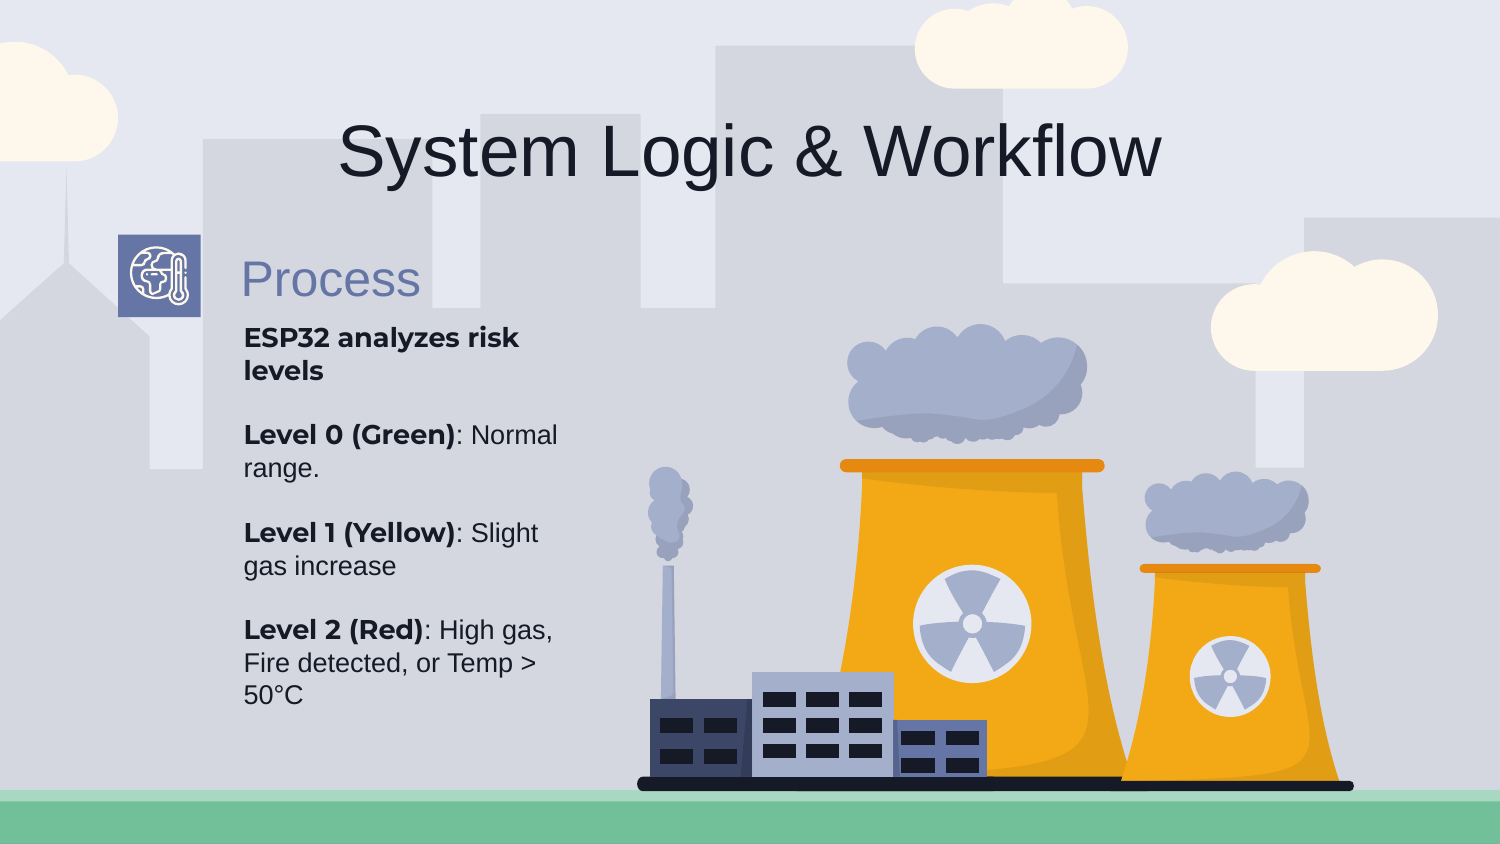

# System Logic & Workflow
Process

ESP32 analyzes risk levels

Level 0 (Green): Normal range.

Level 1 (Yellow): Slight gas increase

Level 2 (Red): High gas, Fire detected, or Temp > 50°C